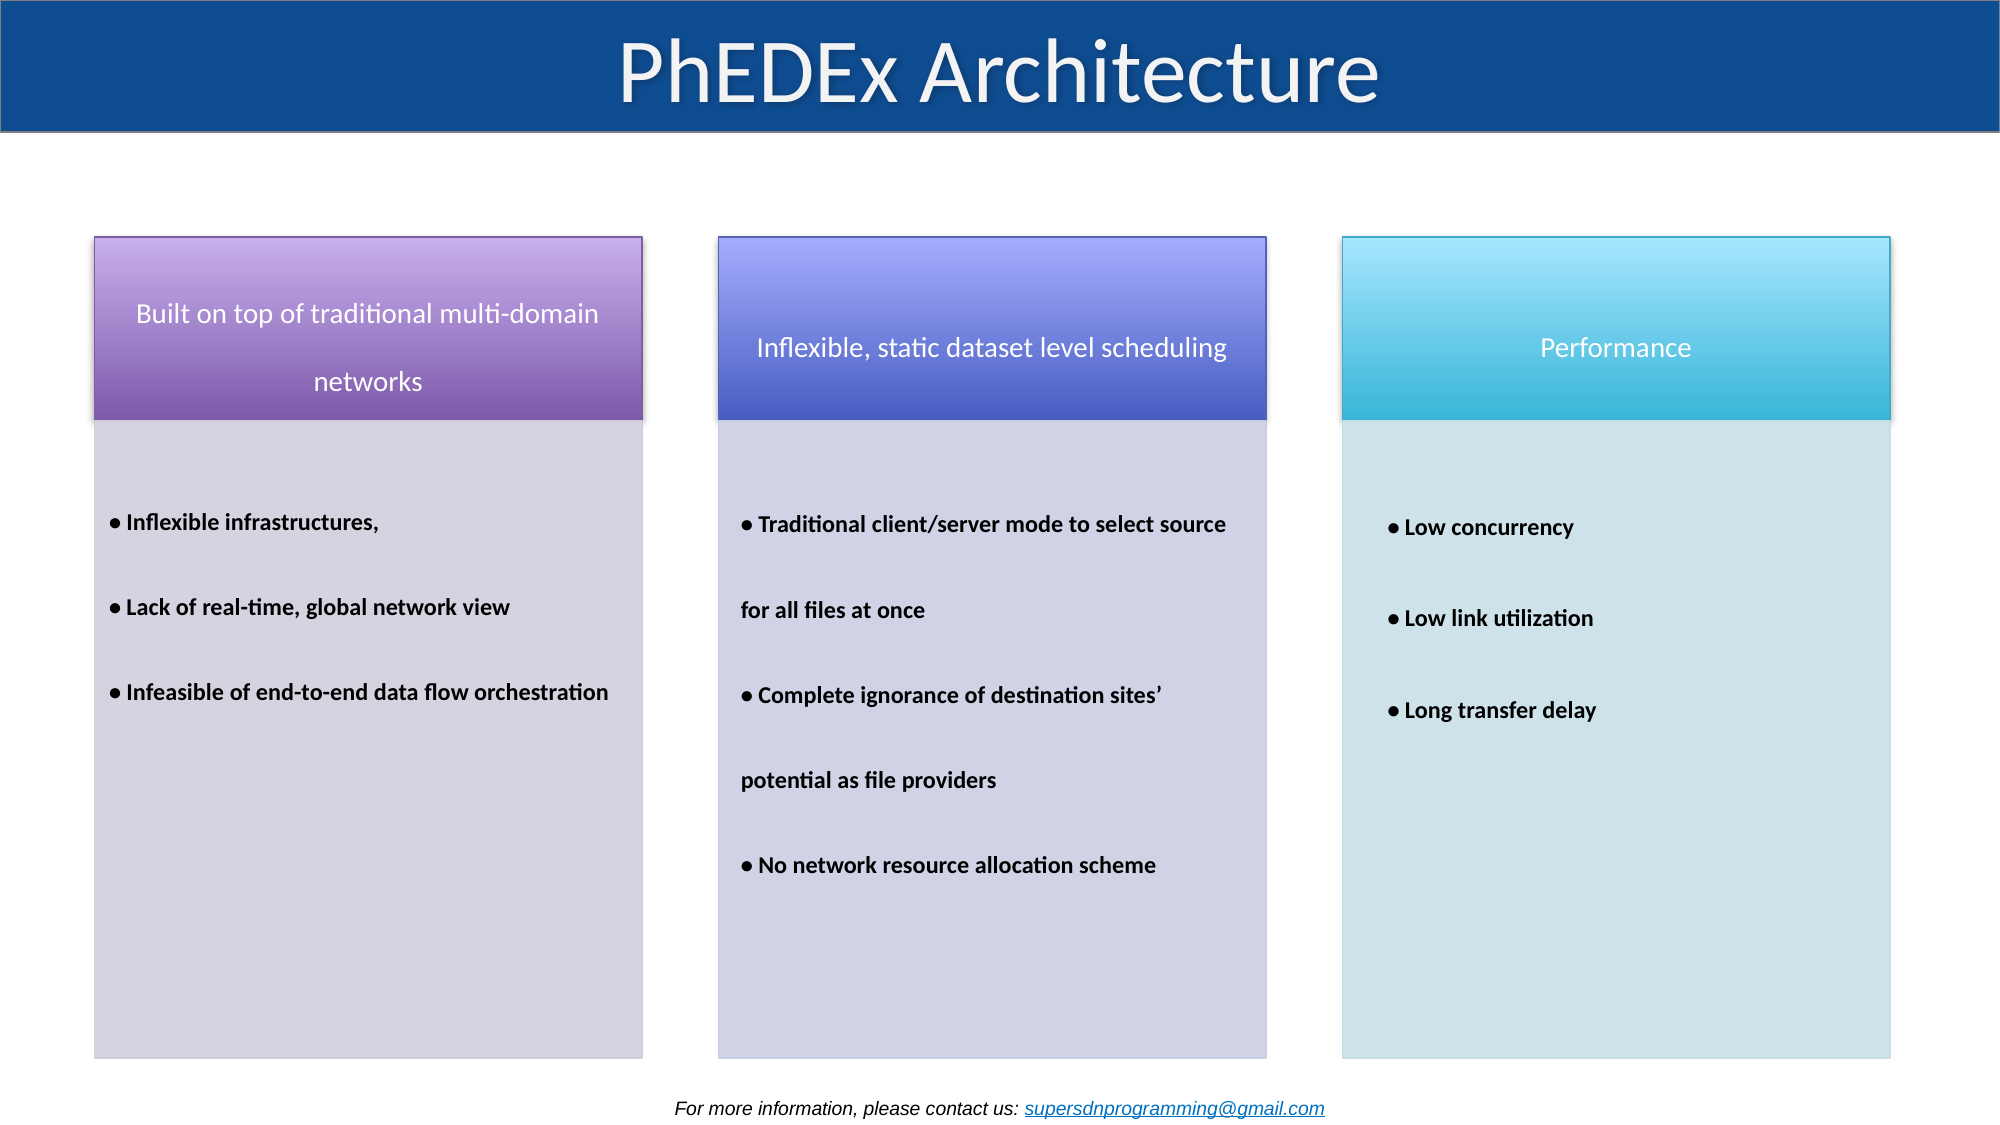

# PhEDEx Architecture
Built on top of traditional multi-domain networks
Inflexible, static dataset level scheduling
Performance

• Inflexible infrastructures,
• Lack of real-time, global network view
• Infeasible of end-to-end data flow orchestration
• Traditional client/server mode to select source for all files at once
• Complete ignorance of destination sites’ potential as file providers
• No network resource allocation scheme
• Low concurrency
• Low link utilization
• Long transfer delay
For more information, please contact us: supersdnprogramming@gmail.com